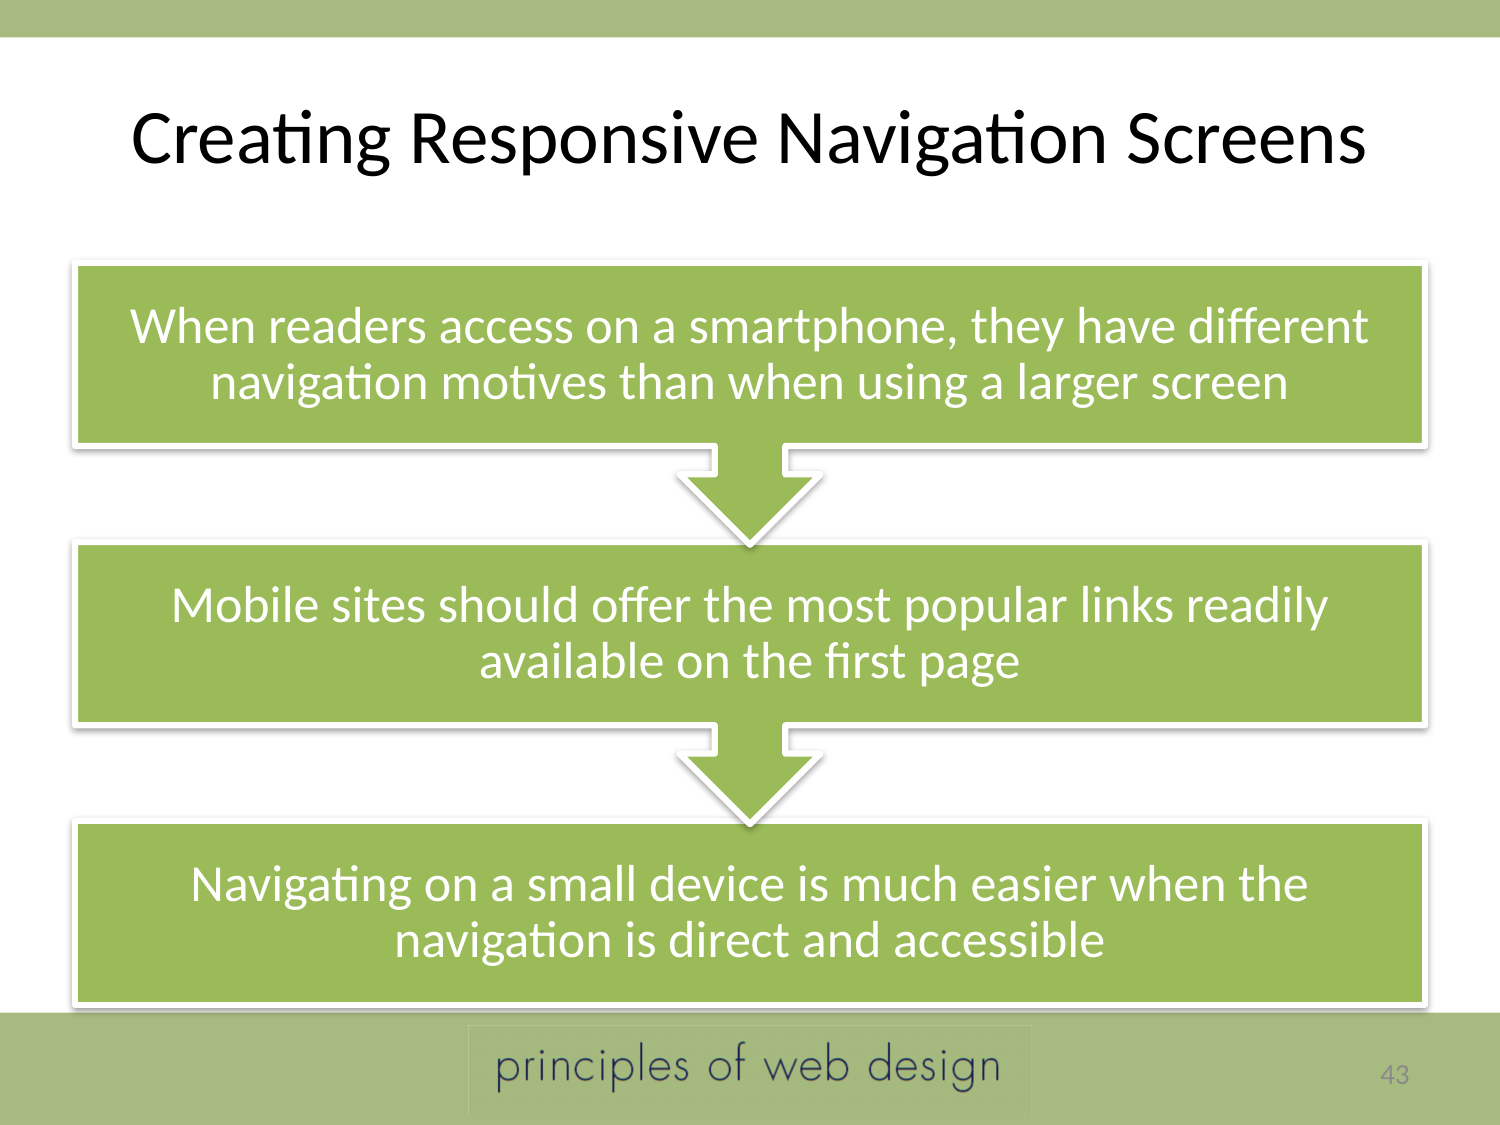

# Creating Responsive Navigation Screens
Navigating on a small device is much easier when the navigation is direct and accessible
Mobile sites should offer the most popular links readily available on the first page
When readers access on a smartphone, they have different navigation motives than when using a larger screen
43